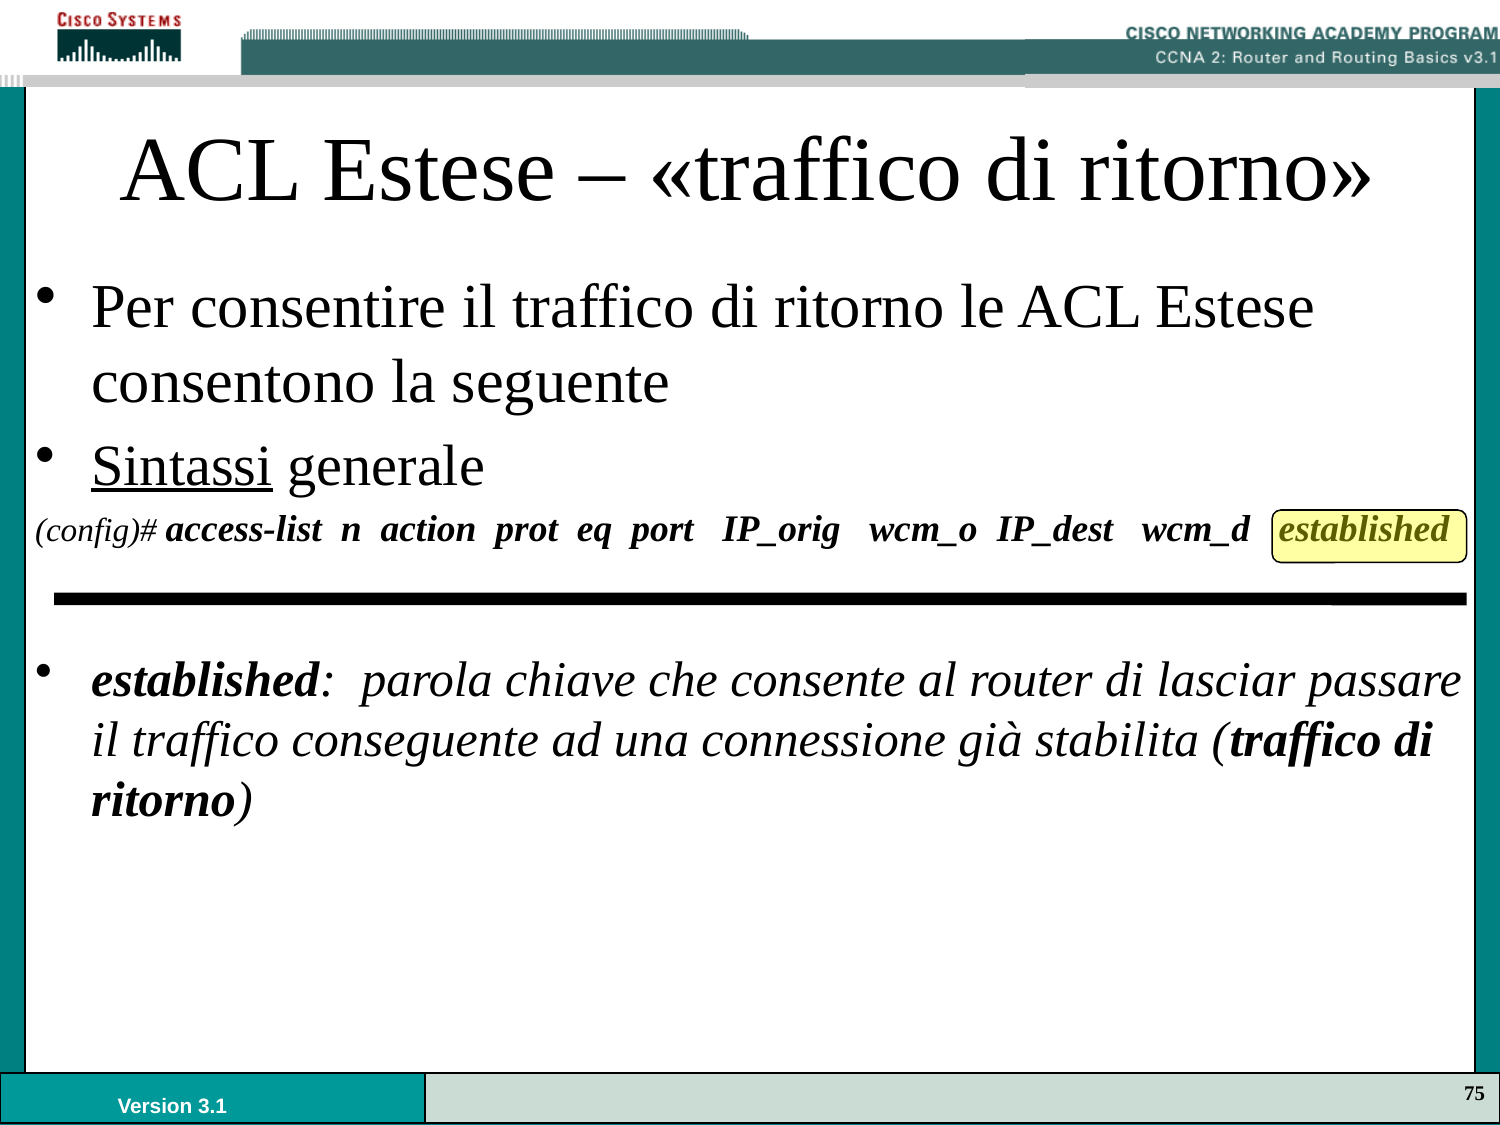

# ACL Estese – «traffico di ritorno»
Per consentire il traffico di ritorno le ACL Estese consentono la seguente
Sintassi generale
(config)# access-list  n  action  prot  eq  port   IP_orig   wcm_o  IP_dest   wcm_d   established

established:  parola chiave che consente al router di lasciar passare il traffico conseguente ad una connessione già stabilita (traffico di ritorno)